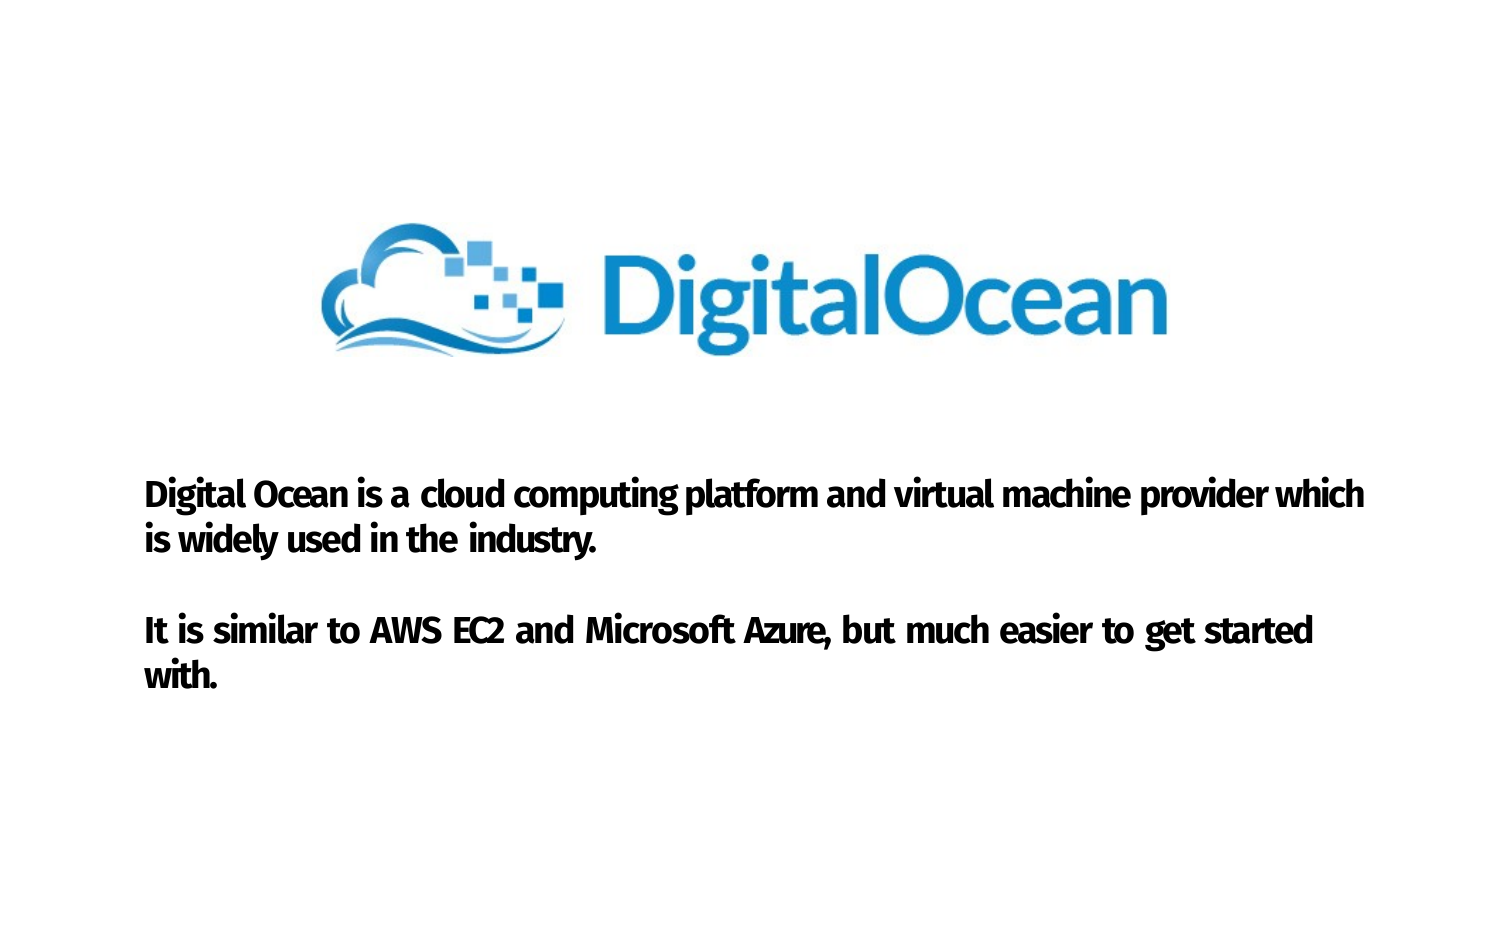

Digital Ocean is a cloud computing platform and virtual machine provider which  is widely used in the industry.

It is similar to AWS EC2 and Microsoft Azure, but much easier to get started with.